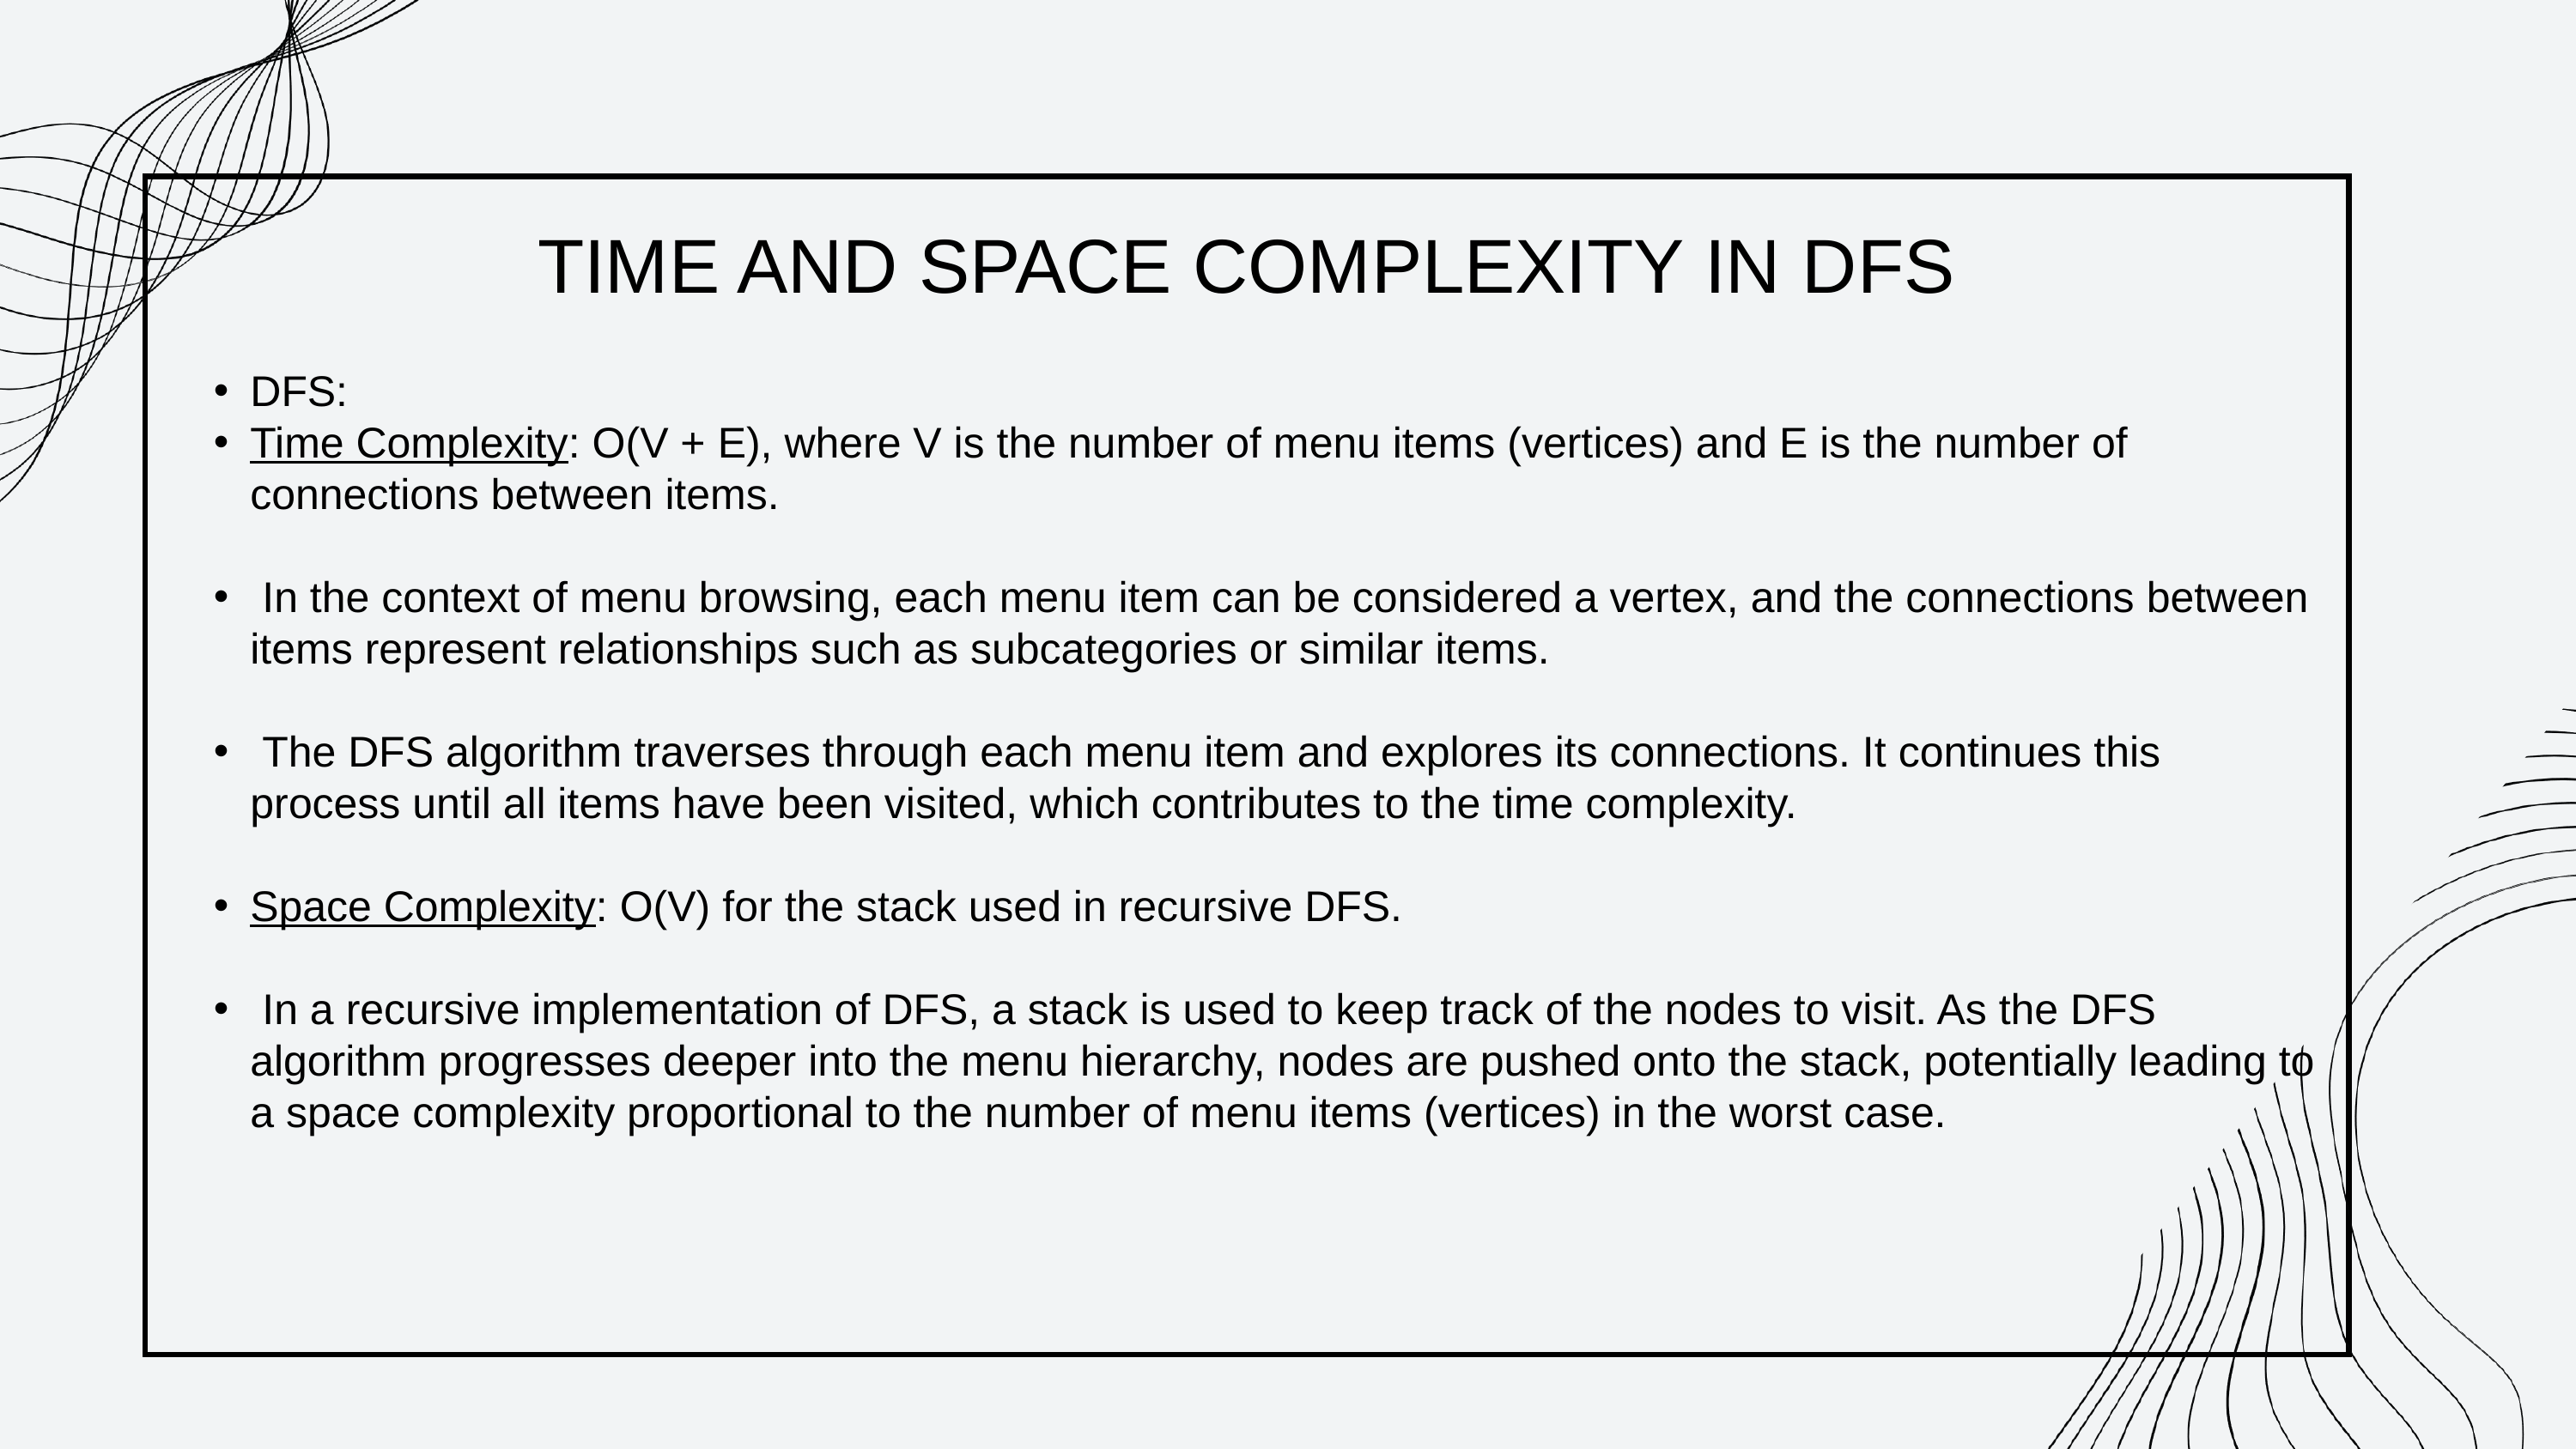

TIME AND SPACE COMPLEXITY IN DFS
DFS:
Time Complexity: O(V + E), where V is the number of menu items (vertices) and E is the number of connections between items.

 In the context of menu browsing, each menu item can be considered a vertex, and the connections between items represent relationships such as subcategories or similar items.

 The DFS algorithm traverses through each menu item and explores its connections. It continues this process until all items have been visited, which contributes to the time complexity.

Space Complexity: O(V) for the stack used in recursive DFS.

 In a recursive implementation of DFS, a stack is used to keep track of the nodes to visit. As the DFS algorithm progresses deeper into the menu hierarchy, nodes are pushed onto the stack, potentially leading to a space complexity proportional to the number of menu items (vertices) in the worst case.